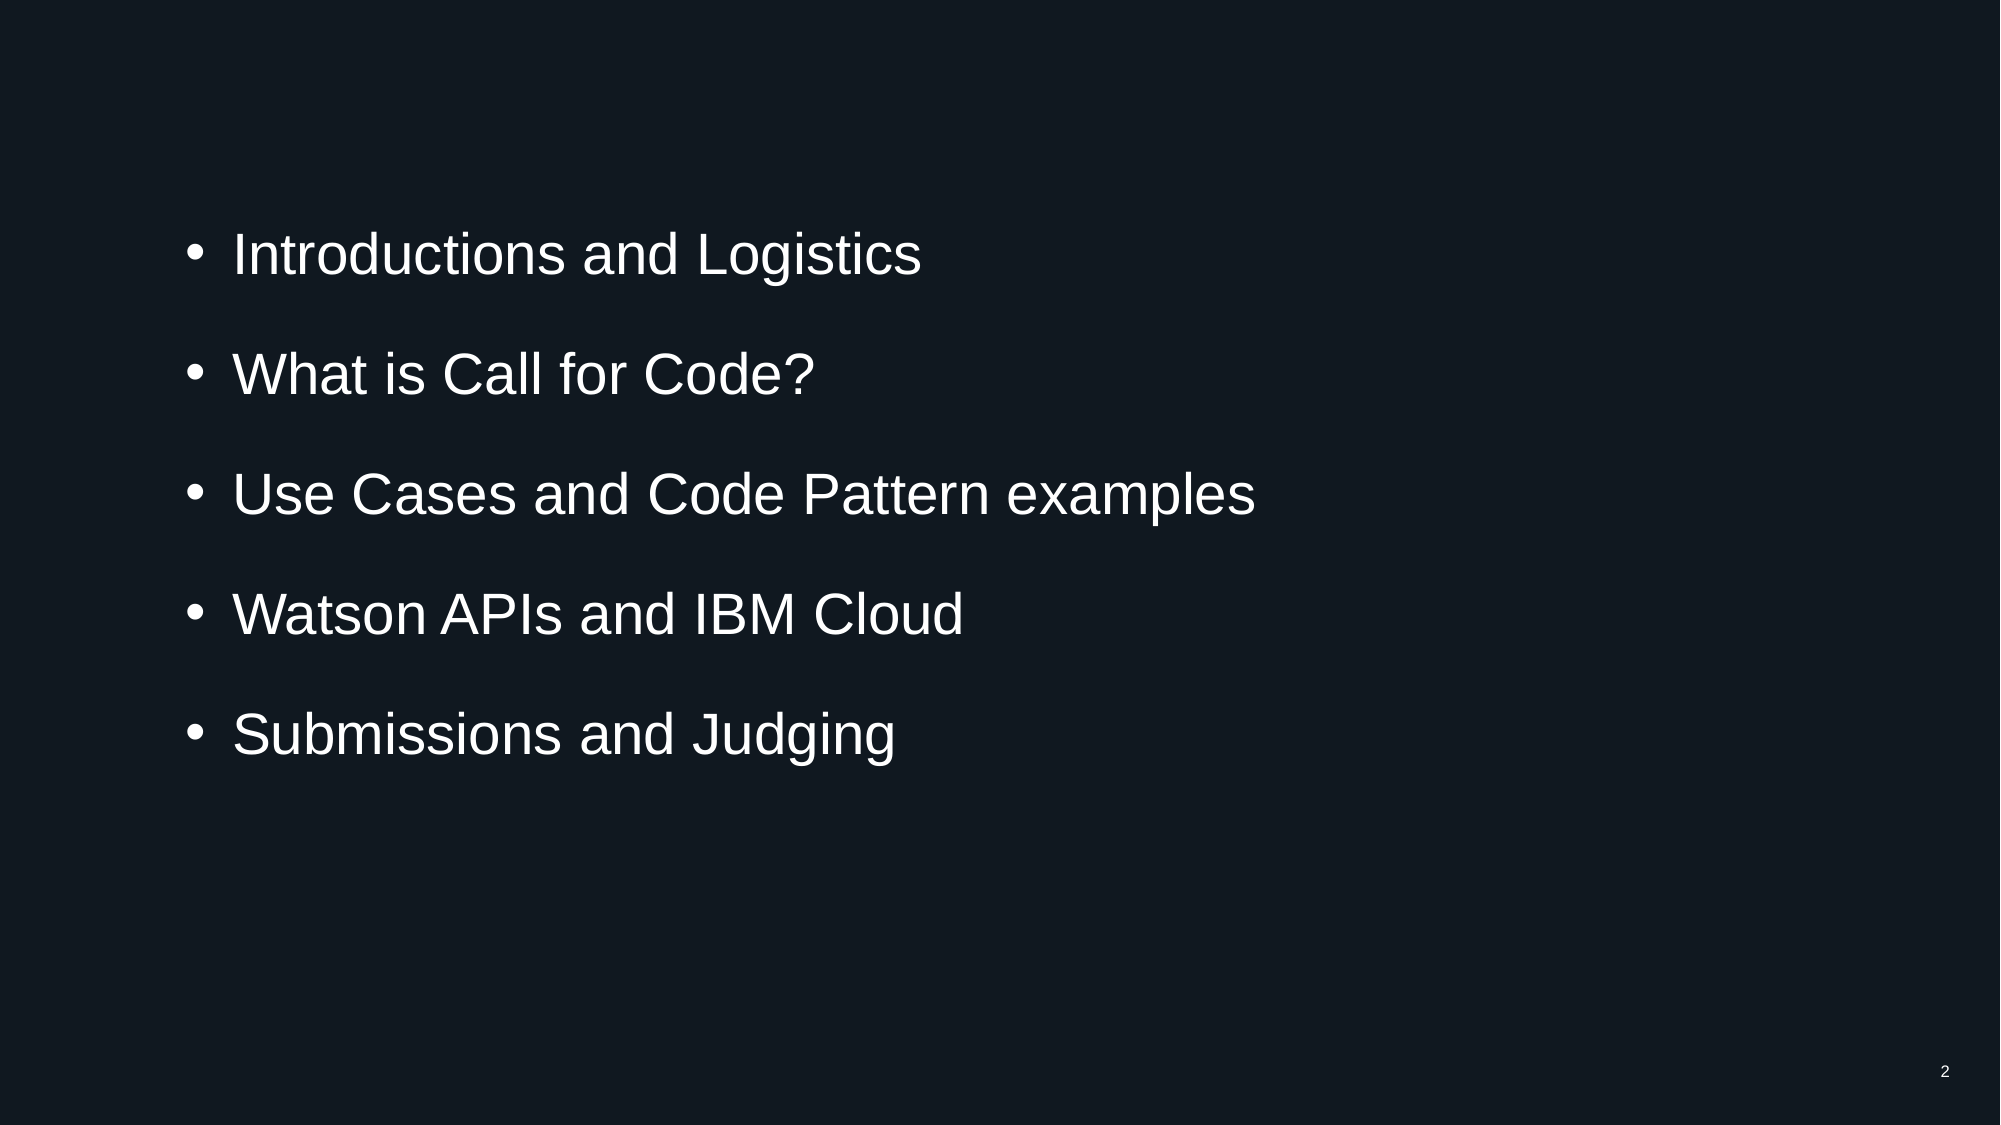

#
Introductions and Logistics
What is Call for Code?
Use Cases and Code Pattern examples
Watson APIs and IBM Cloud
Submissions and Judging

2